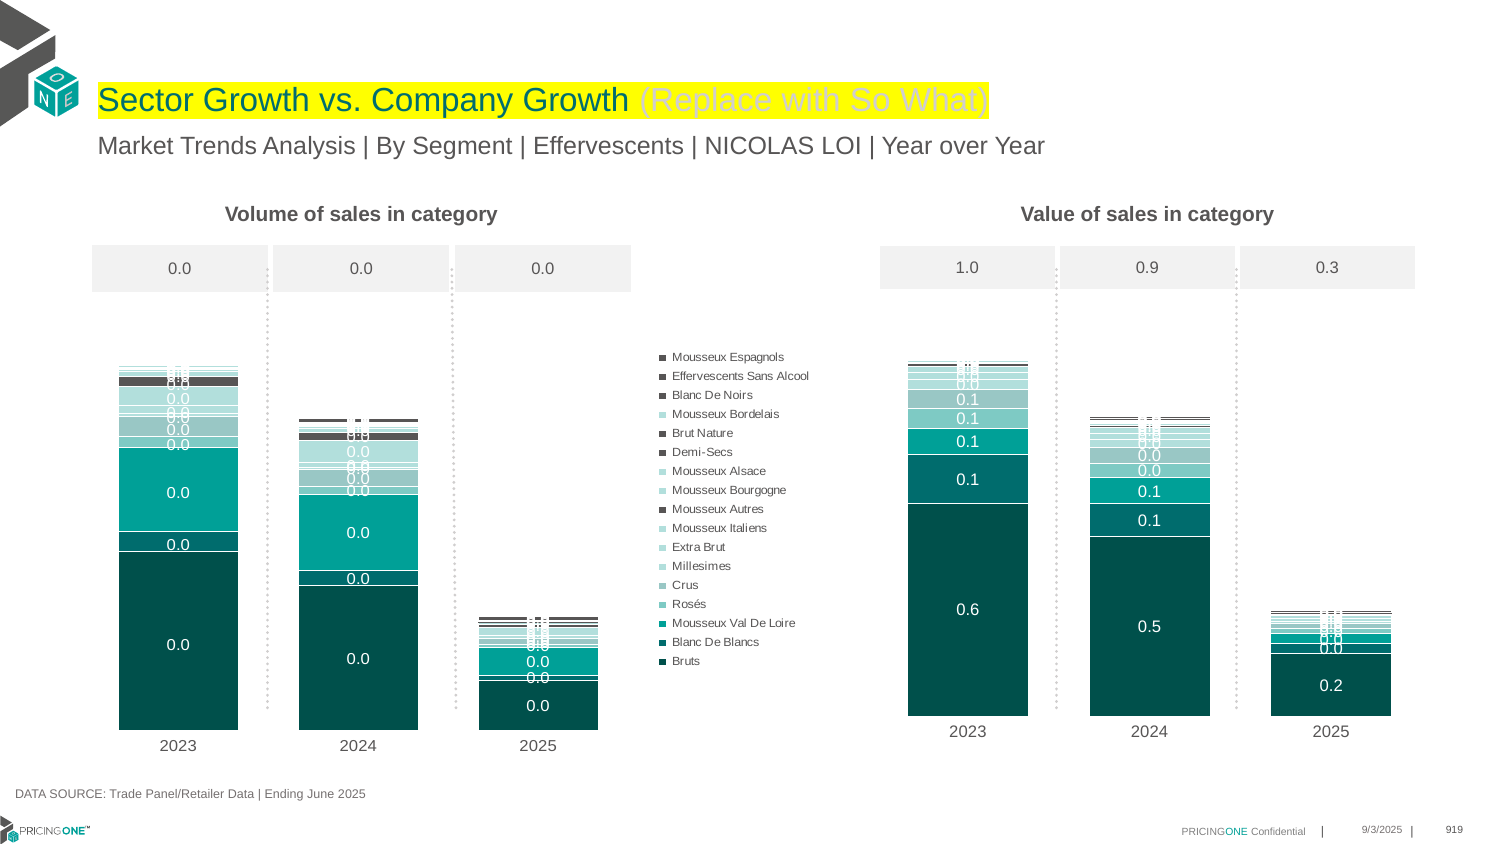

# Sector Growth vs. Company Growth (Replace with So What)
Market Trends Analysis | By Segment | Effervescents | NICOLAS LOI | Year over Year
| Value of sales in category |  |  |
| --- | --- | --- |
| 1.0 | 0.9 | 0.3 |
| Volume of sales in category |  |  |
| --- | --- | --- |
| 0.0 | 0.0 | 0.0 |

### Chart

| Category | Bruts | Blanc De Blancs | Mousseux Val De Loire | Rosés | Crus | Millesimes | Extra Brut | Mousseux Italiens | Mousseux Autres | Mousseux Bourgogne | Mousseux Alsace | Demi-Secs | Brut Nature | Mousseux Bordelais | Blanc De Noirs | Effervescents Sans Alcool | Mousseux Espagnols |
|---|---|---|---|---|---|---|---|---|---|---|---|---|---|---|---|---|---|
| 2023 | 0.610293 | 0.138399 | 0.076819 | 0.056445 | 0.053402 | 0.029188 | 0.020553 | 0.017851 | 0.006399 | 0.005152 | 0.003506 | 0.002439 | 0.00223 | 0.002033 | 0.001939 | 0.001884 | 4.9e-05 |
| 2024 | 0.514009 | 0.094761 | 0.074267 | 0.041026 | 0.045515 | 0.024142 | 0.015324 | 0.01847 | 0.005168 | 0.004589 | 0.004239 | 0.001791 | 0.00346 | 0.001473 | 0.003508 | 0.00585 | 7e-06 |
| 2025 | 0.179117 | 0.02803 | 0.028801 | 0.013549 | 0.01535 | 0.007563 | 0.007872 | 0.007061 | 0.002121 | 0.002389 | 0.001485 | 0.000724 | 0.001347 | 0.000482 | 0.000687 | 0.005083 | 0.0 |

### Chart

| Category | Bruts | Blanc De Blancs | Mousseux Val De Loire | Rosés | Crus | Millesimes | Extra Brut | Mousseux Italiens | Mousseux Autres | Mousseux Bourgogne | Mousseux Alsace | Demi-Secs | Brut Nature | Mousseux Bordelais | Blanc De Noirs | Effervescents Sans Alcool | Mousseux Espagnols |
|---|---|---|---|---|---|---|---|---|---|---|---|---|---|---|---|---|---|
| 2023 | 0.012397 | 0.001408 | 0.005762 | 0.000819 | 0.001382 | 0.000188 | 0.000529 | 0.001354 | 0.000702 | 0.000326 | 0.000147 | 5.7e-05 | 3.9e-05 | 0.000163 | 4.2e-05 | 0.00011 | 6e-06 |
| 2024 | 0.010027 | 0.001039 | 0.005257 | 0.000582 | 0.00114 | 0.000157 | 0.000364 | 0.001513 | 0.000521 | 0.00028 | 0.00018 | 3.8e-05 | 5.3e-05 | 0.000116 | 7.8e-05 | 0.000271 | 0.0 |
| 2025 | 0.003489 | 0.000323 | 0.001942 | 0.00021 | 0.000386 | 5.3e-05 | 0.000178 | 0.00057 | 0.000192 | 0.000128 | 6.5e-05 | 1.7e-05 | 2.3e-05 | 4.1e-05 | 1.7e-05 | 0.00025 | 0.0 |
DATA SOURCE: Trade Panel/Retailer Data | Ending June 2025

9/3/2025
919